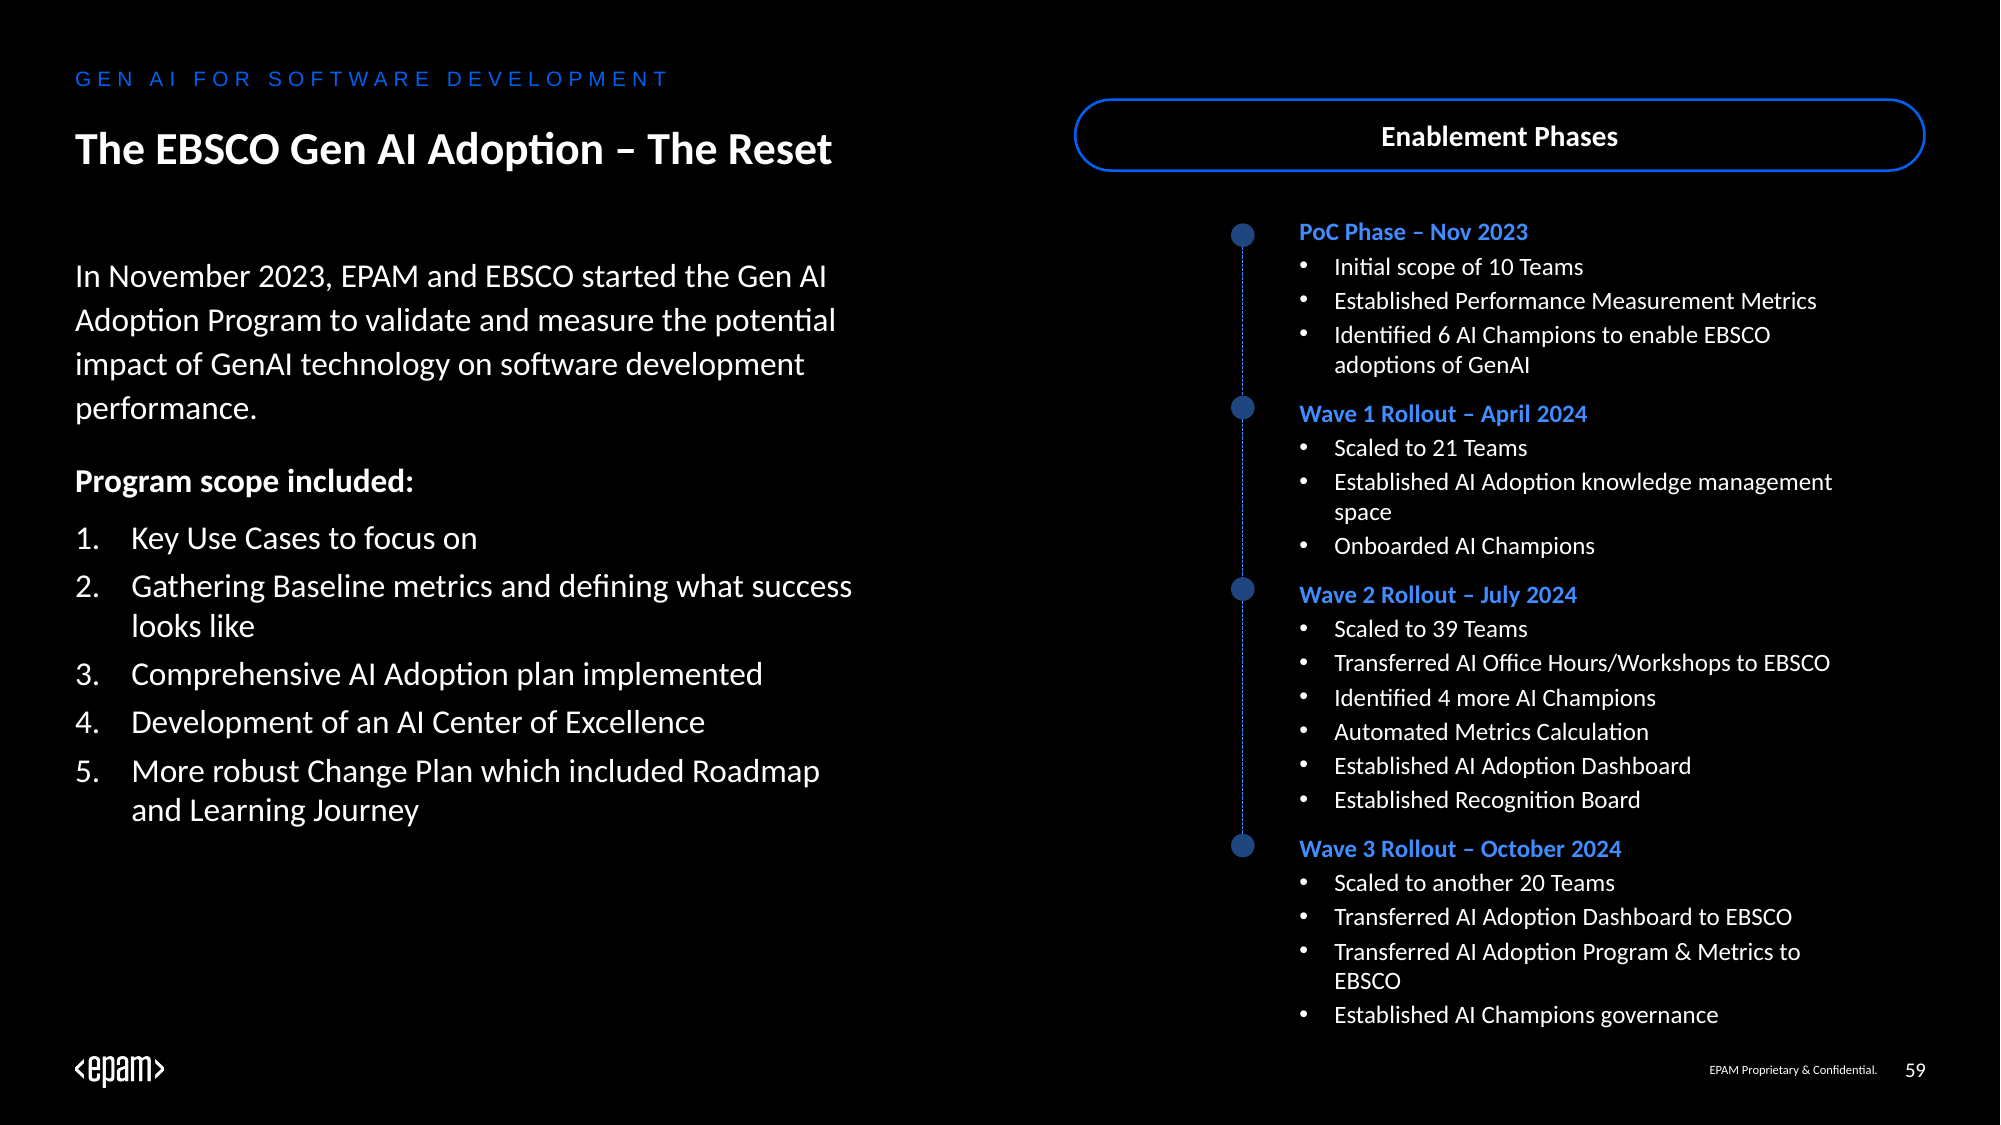

Gen AI for SOFTWARE DEVELOPMENT
Enablement Phases
# The EBSCO Gen AI Adoption – The Reset
PoC Phase – Nov 2023
Initial scope of 10 Teams
Established Performance Measurement Metrics
Identified 6 AI Champions to enable EBSCO adoptions of GenAI
Wave 1 Rollout – April 2024
Scaled to 21 Teams
Established AI Adoption knowledge management space
Onboarded AI Champions
Wave 2 Rollout – July 2024
Scaled to 39 Teams
Transferred AI Office Hours/Workshops to EBSCO
Identified 4 more AI Champions
Automated Metrics Calculation
Established AI Adoption Dashboard
Established Recognition Board
Wave 3 Rollout – October 2024
Scaled to another 20 Teams
Transferred AI Adoption Dashboard to EBSCO
Transferred AI Adoption Program & Metrics to EBSCO
Established AI Champions governance

In November 2023, EPAM and EBSCO started the Gen AI Adoption Program to validate and measure the potential impact of GenAI technology on software development performance.
Program scope included:
Key Use Cases to focus on
Gathering Baseline metrics and defining what success looks like
Comprehensive AI Adoption plan implemented
Development of an AI Center of Excellence
More robust Change Plan which included Roadmap and Learning Journey